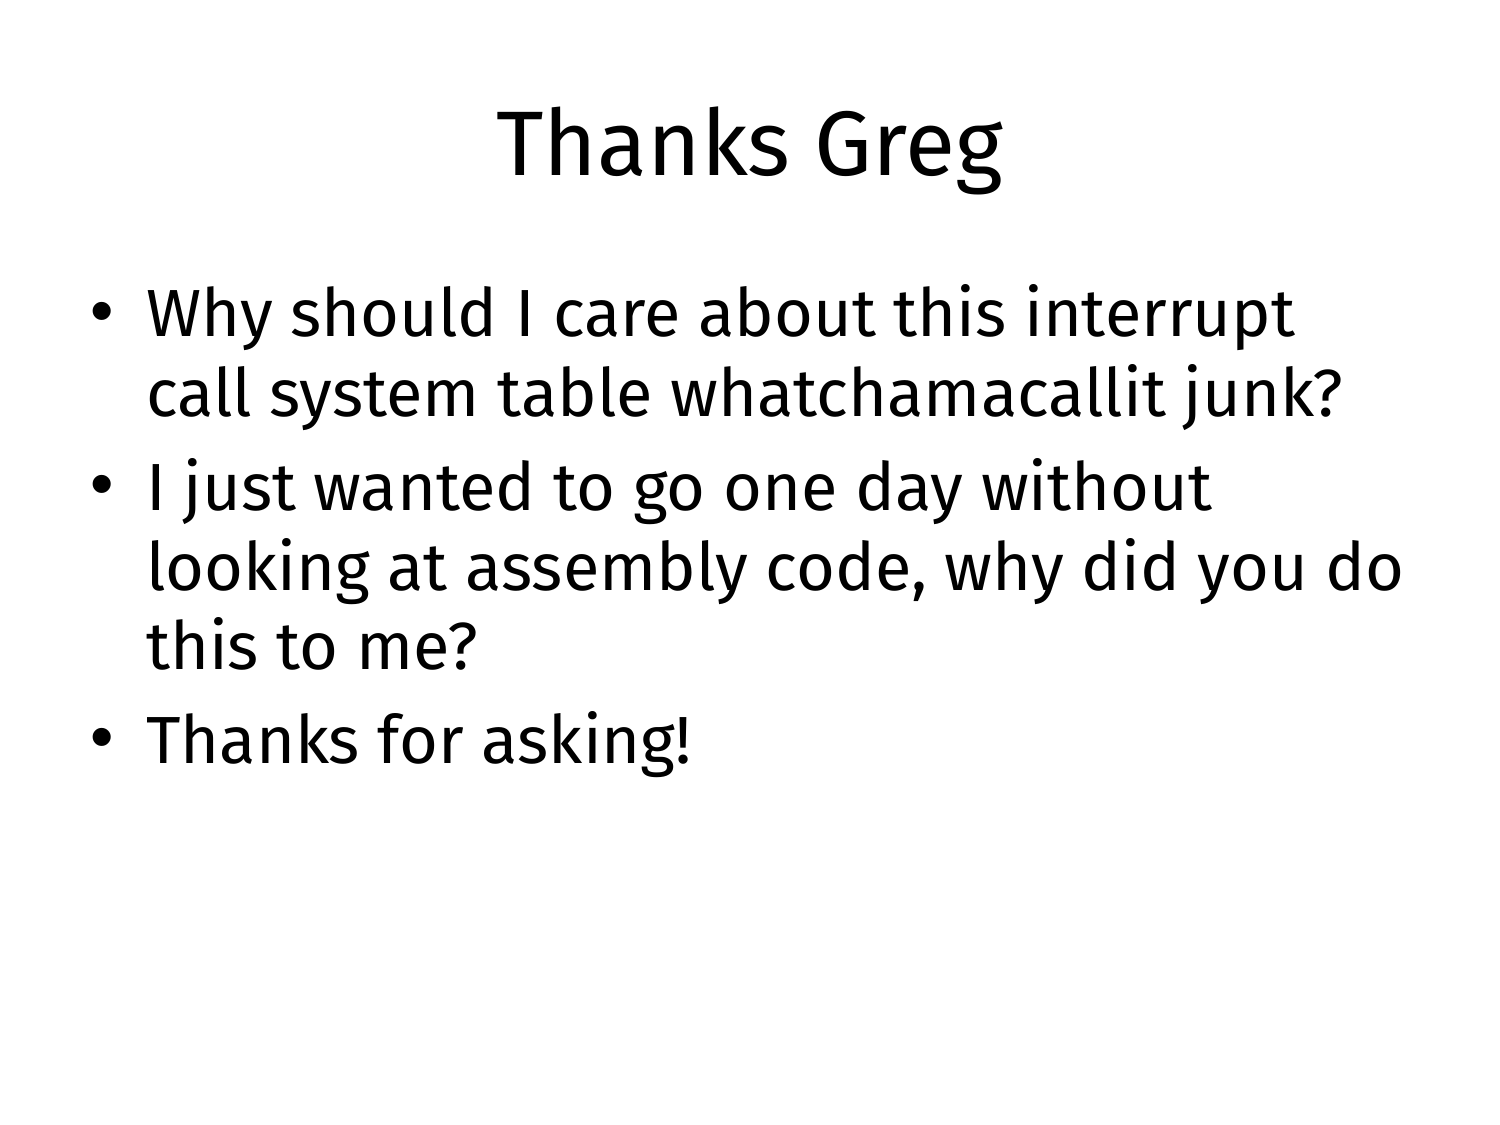

# Thanks Greg
Why should I care about this interrupt call system table whatchamacallit junk?
I just wanted to go one day without looking at assembly code, why did you do this to me?
Thanks for asking!